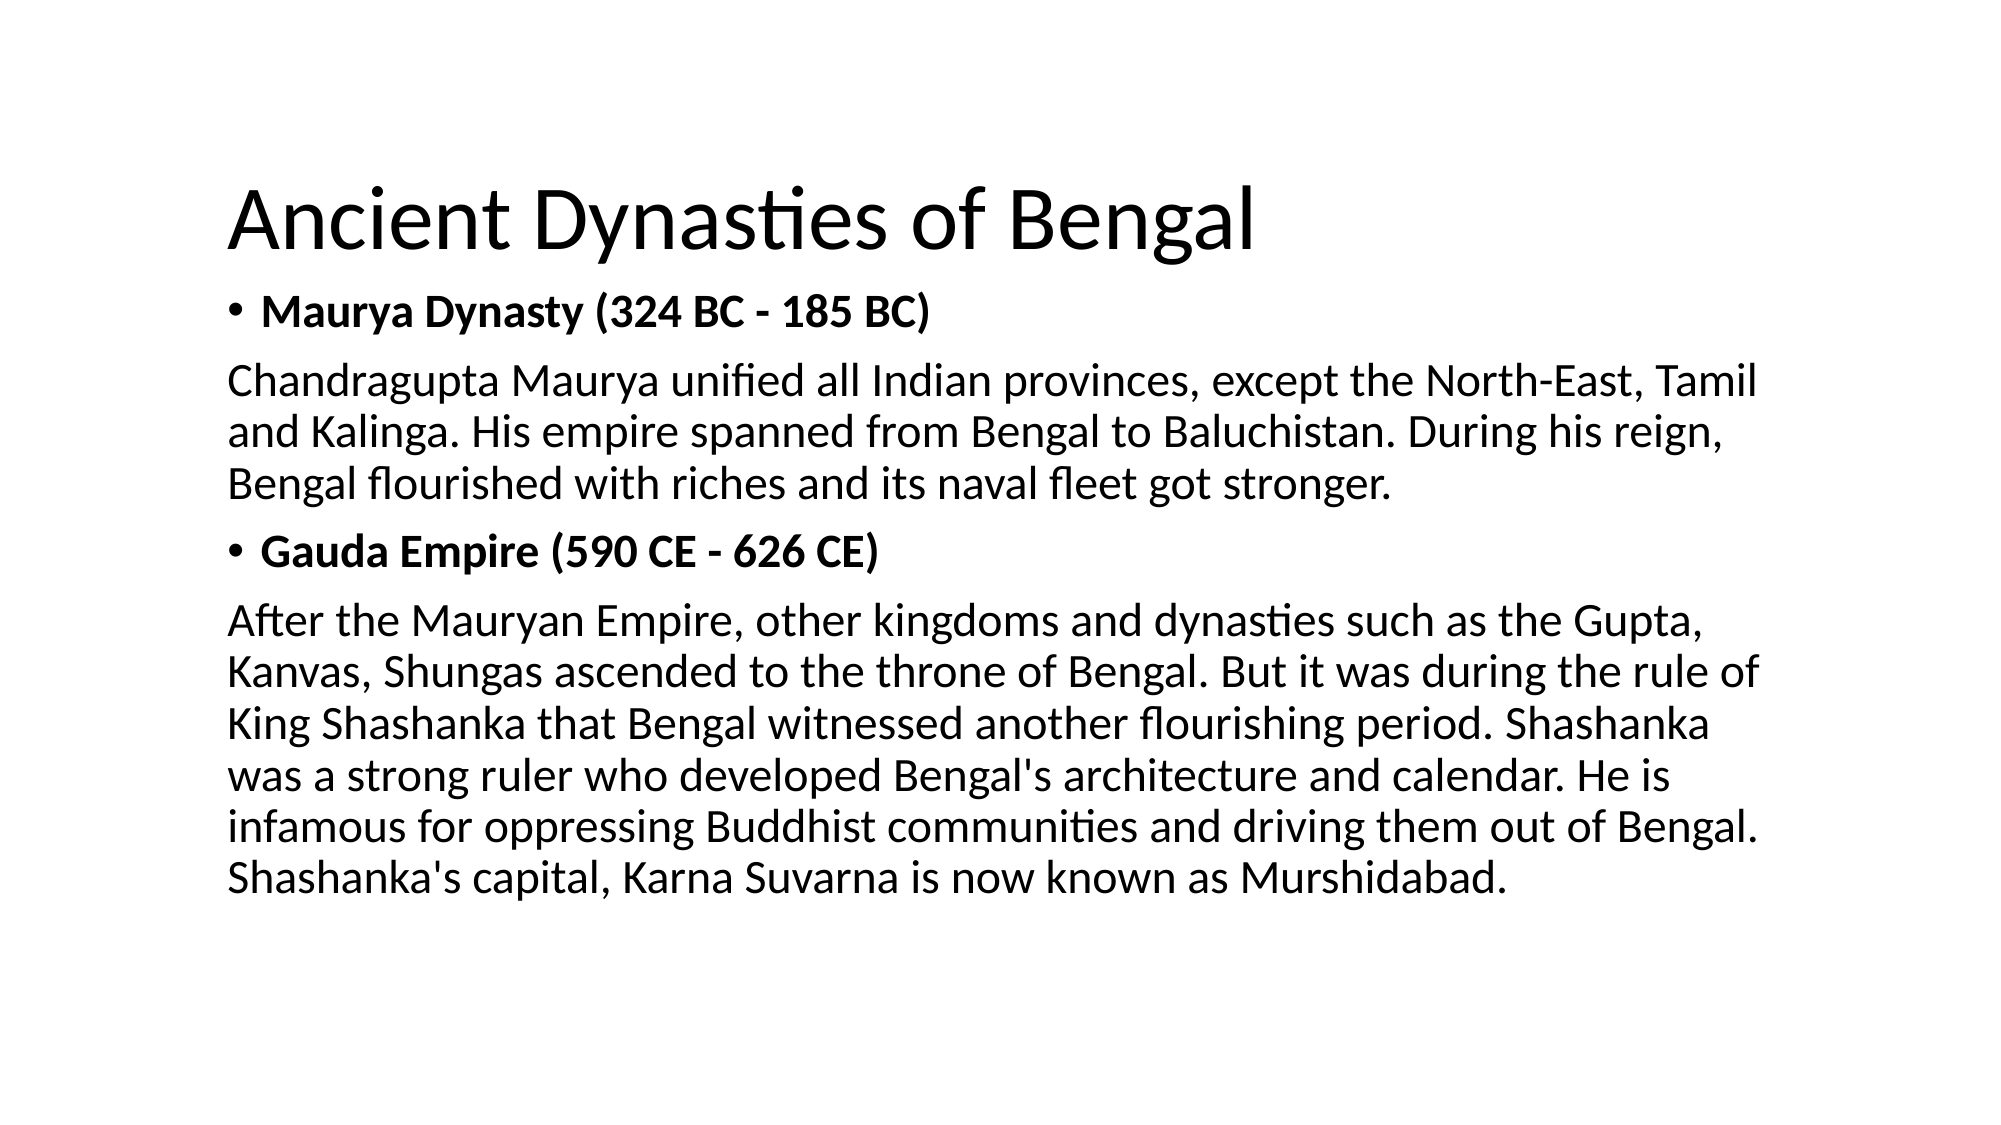

# Ancient Dynasties of Bengal
Maurya Dynasty (324 BC - 185 BC)
Chandragupta Maurya unified all Indian provinces, except the North-East, Tamil and Kalinga. His empire spanned from Bengal to Baluchistan. During his reign, Bengal flourished with riches and its naval fleet got stronger.
Gauda Empire (590 CE - 626 CE)
After the Mauryan Empire, other kingdoms and dynasties such as the Gupta, Kanvas, Shungas ascended to the throne of Bengal. But it was during the rule of King Shashanka that Bengal witnessed another flourishing period. Shashanka was a strong ruler who developed Bengal's architecture and calendar. He is infamous for oppressing Buddhist communities and driving them out of Bengal. Shashanka's capital, Karna Suvarna is now known as Murshidabad.